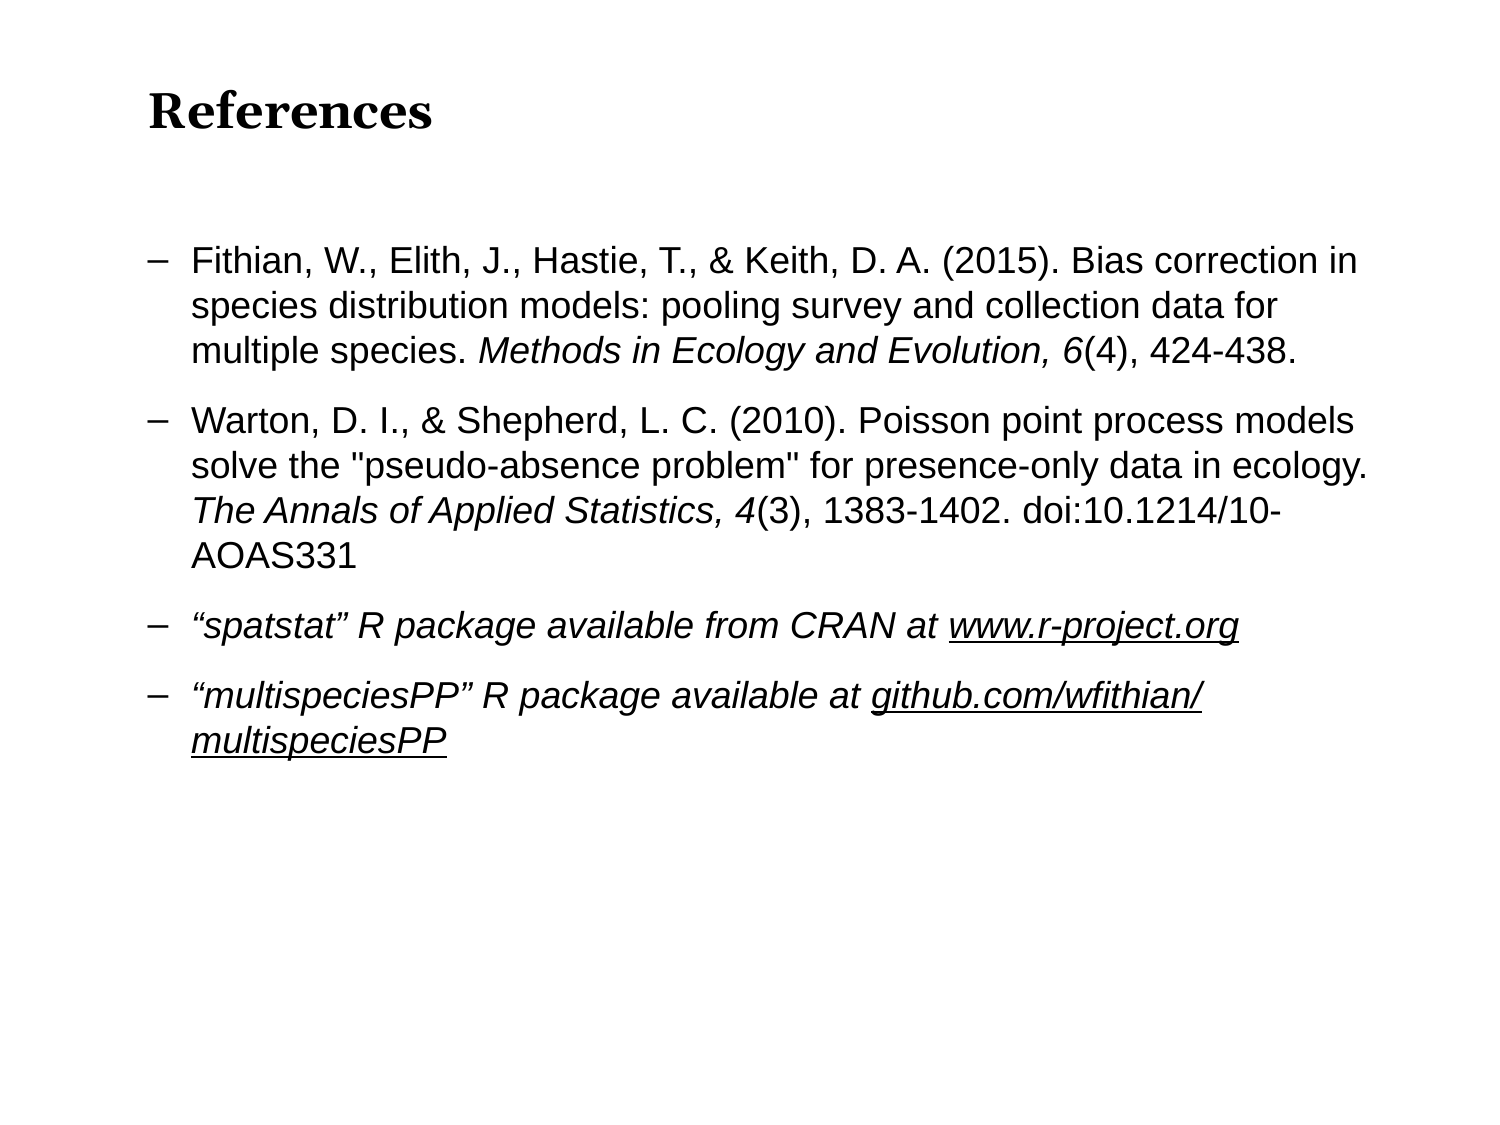

# References
Fithian, W., Elith, J., Hastie, T., & Keith, D. A. (2015). Bias correction in species distribution models: pooling survey and collection data for multiple species. Methods in Ecology and Evolution, 6(4), 424-438.
Warton, D. I., & Shepherd, L. C. (2010). Poisson point process models solve the "pseudo-absence problem" for presence-only data in ecology. The Annals of Applied Statistics, 4(3), 1383-1402. doi:10.1214/10-AOAS331
“spatstat” R package available from CRAN at www.r-project.org
“multispeciesPP” R package available at github.com/wfithian/multispeciesPP